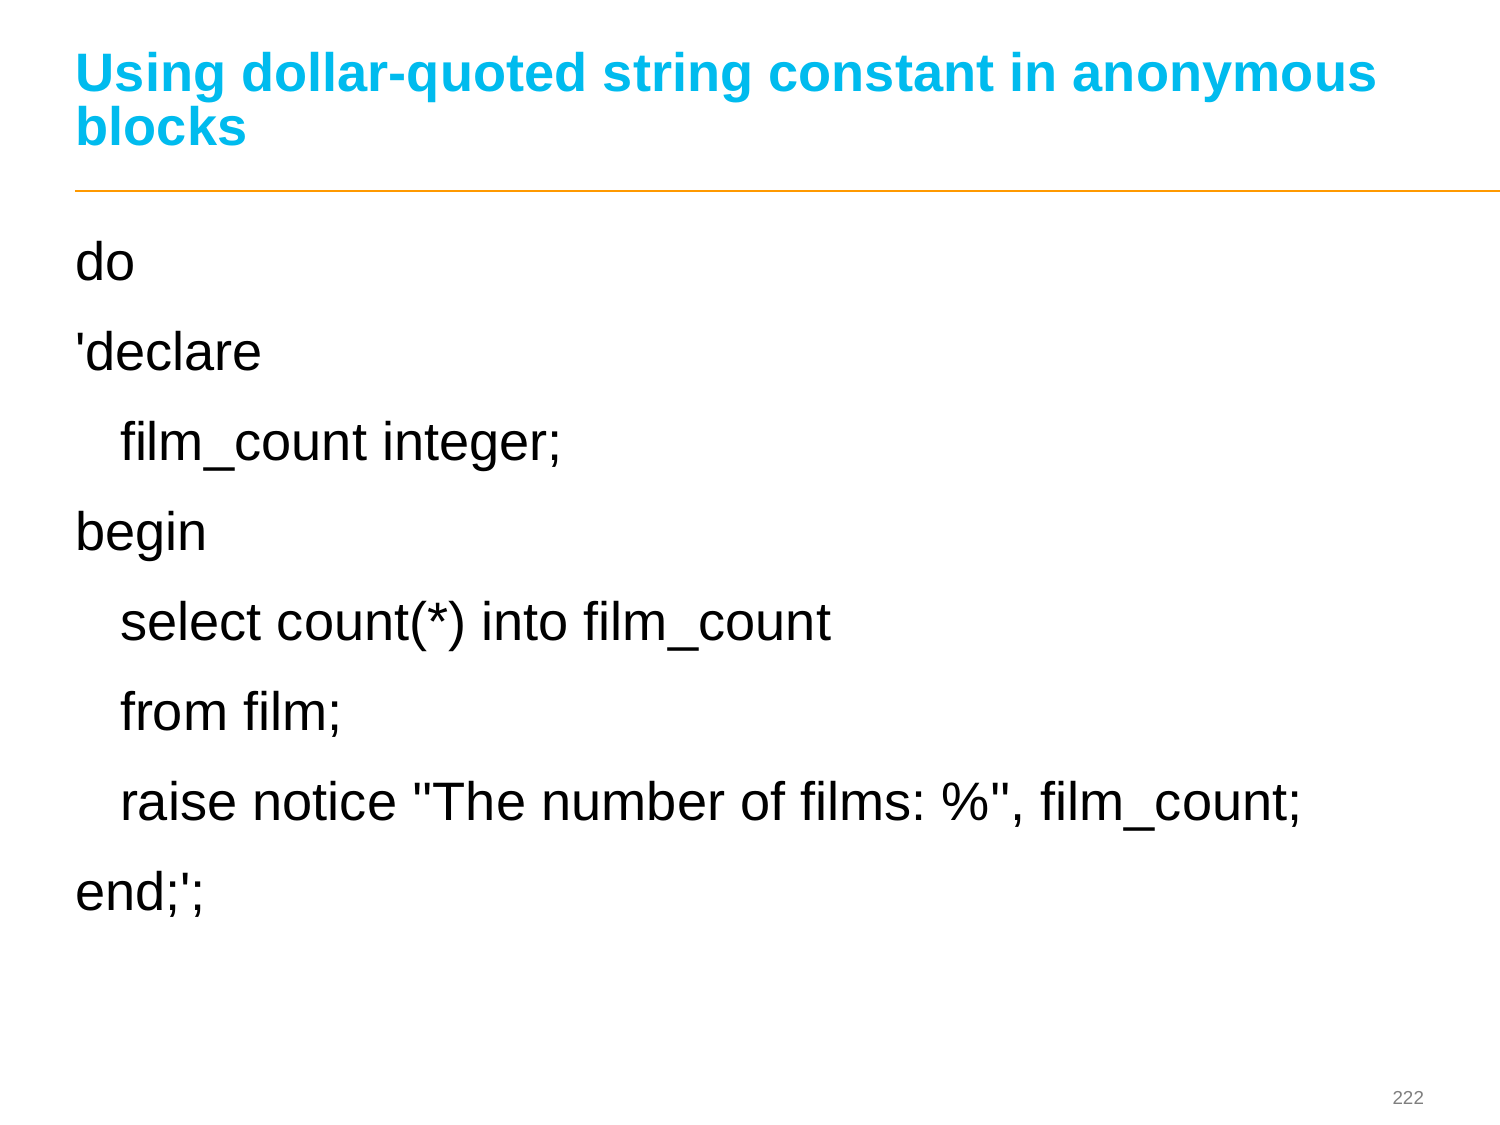

# Using dollar-quoted string constant in anonymous blocks
do
'declare
   film_count integer;
begin
   select count(*) into film_count
   from film;
   raise notice ''The number of films: %'', film_count;
end;';